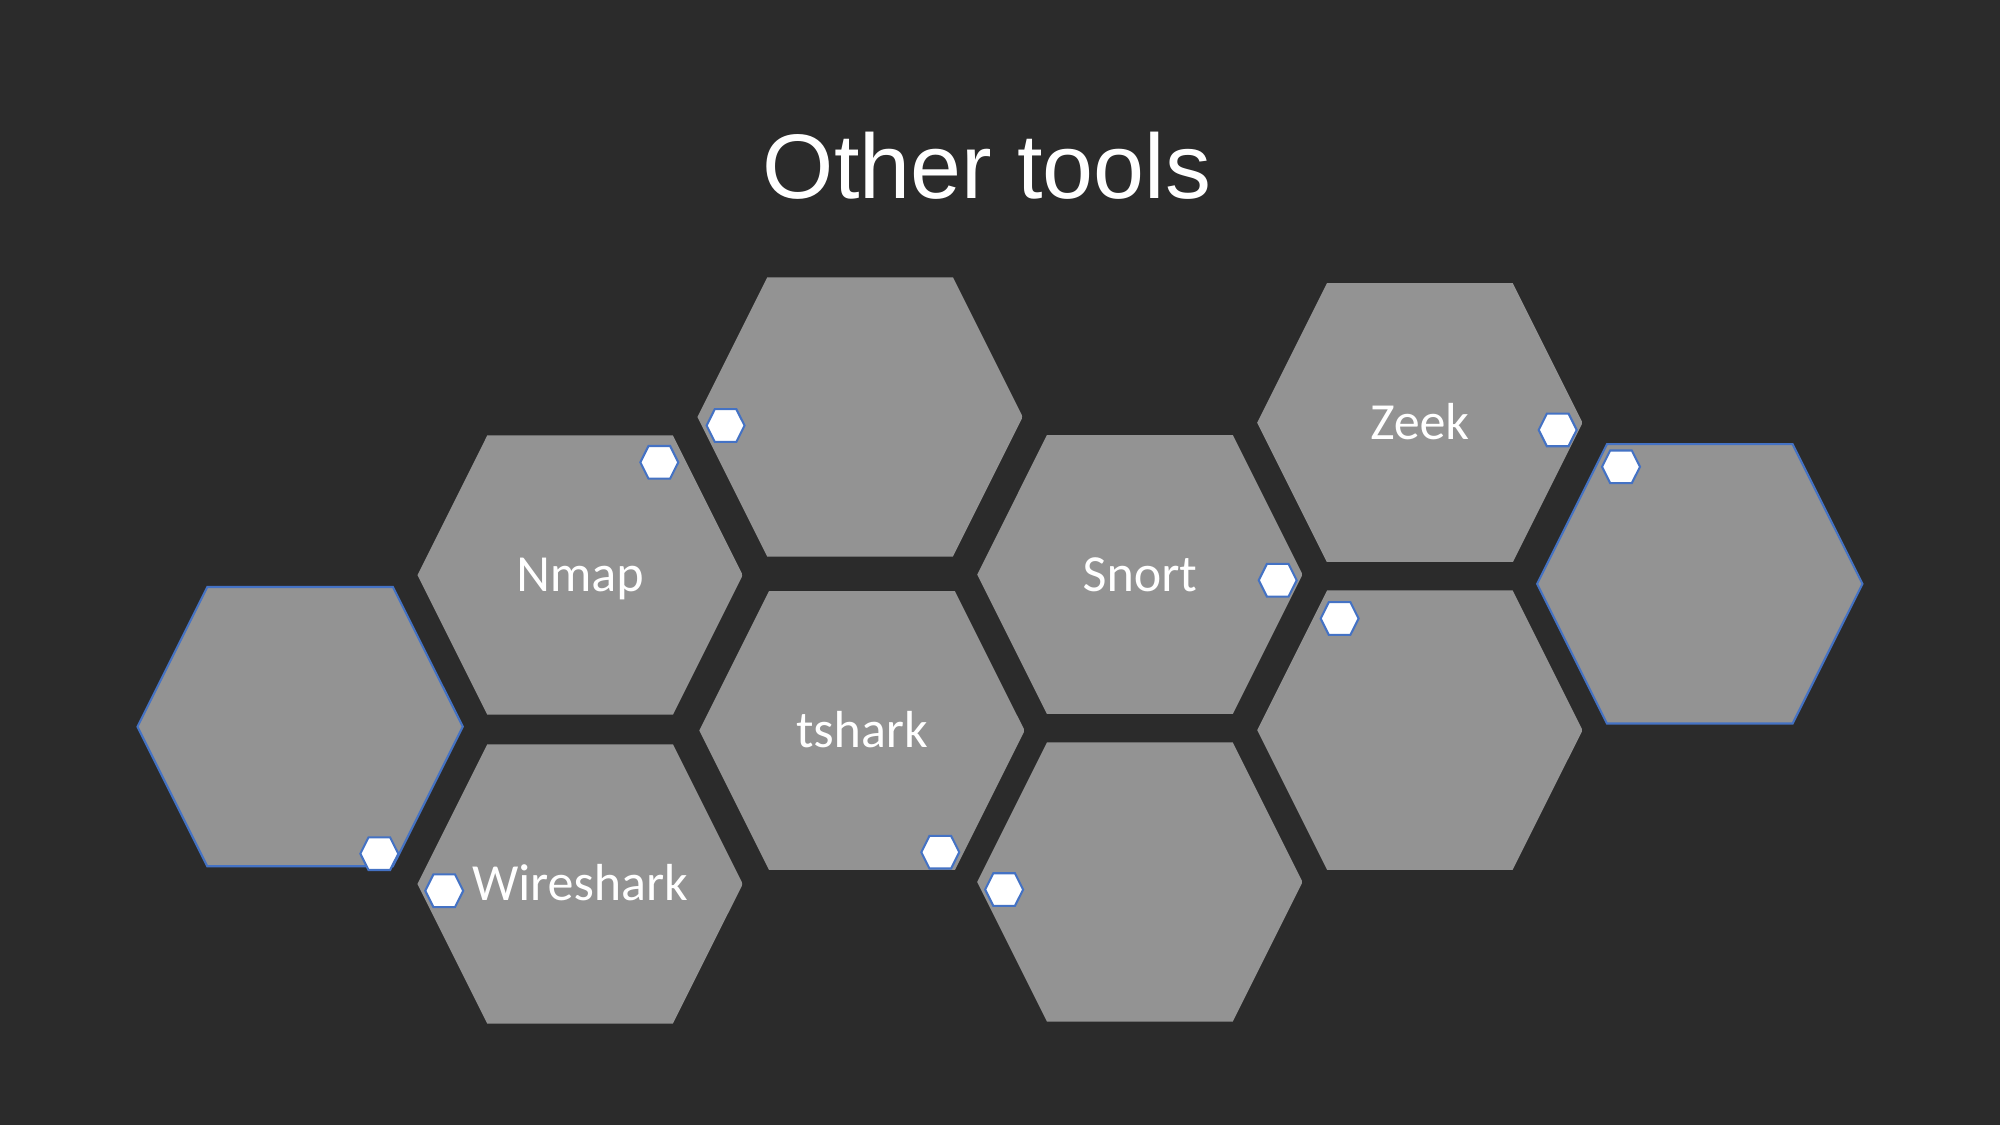

# Other tools
Wireshark
tshark
Nmap
Snort
Zeek